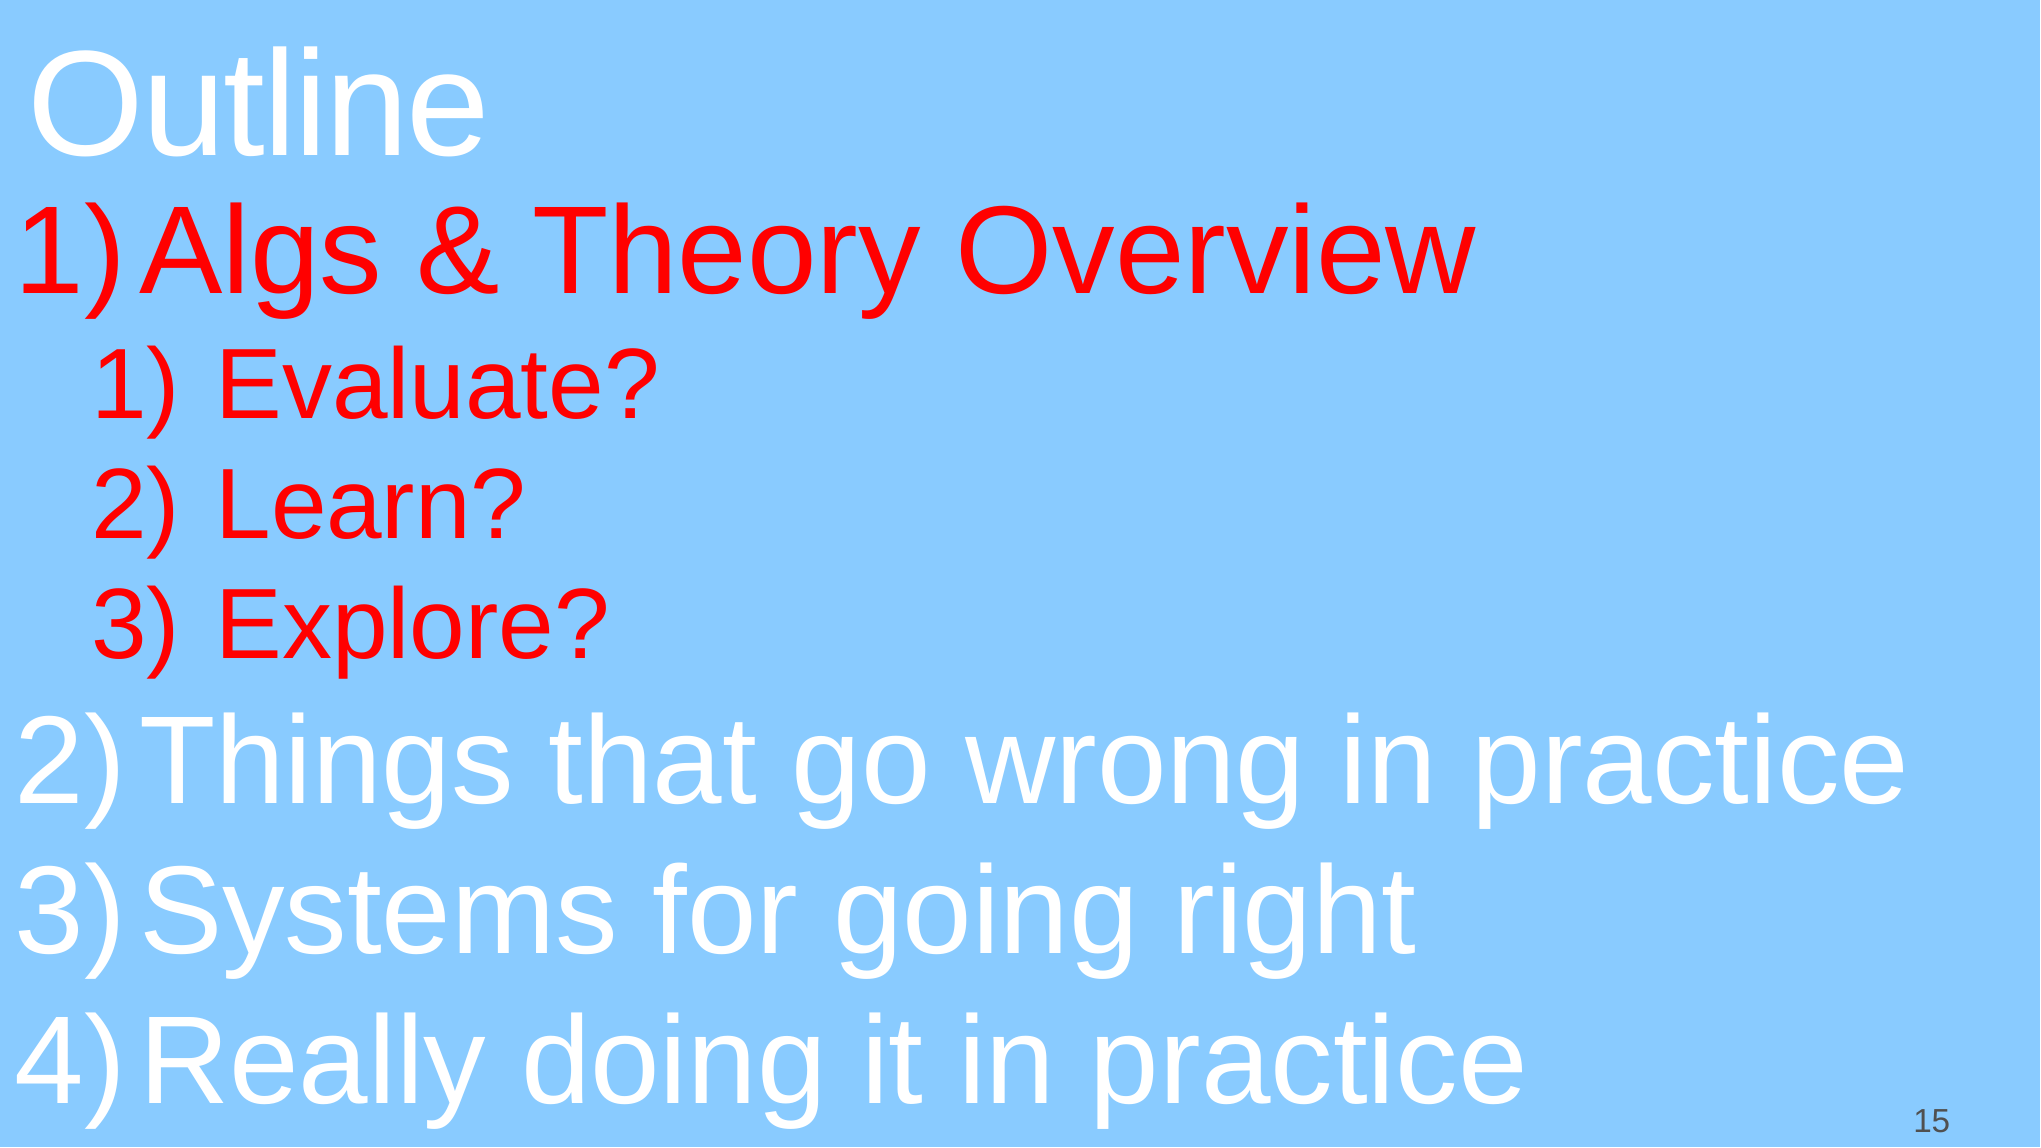

# Outline
Algs & Theory Overview
Evaluate?
Learn?
Explore?
Things that go wrong in practice
Systems for going right
Really doing it in practice